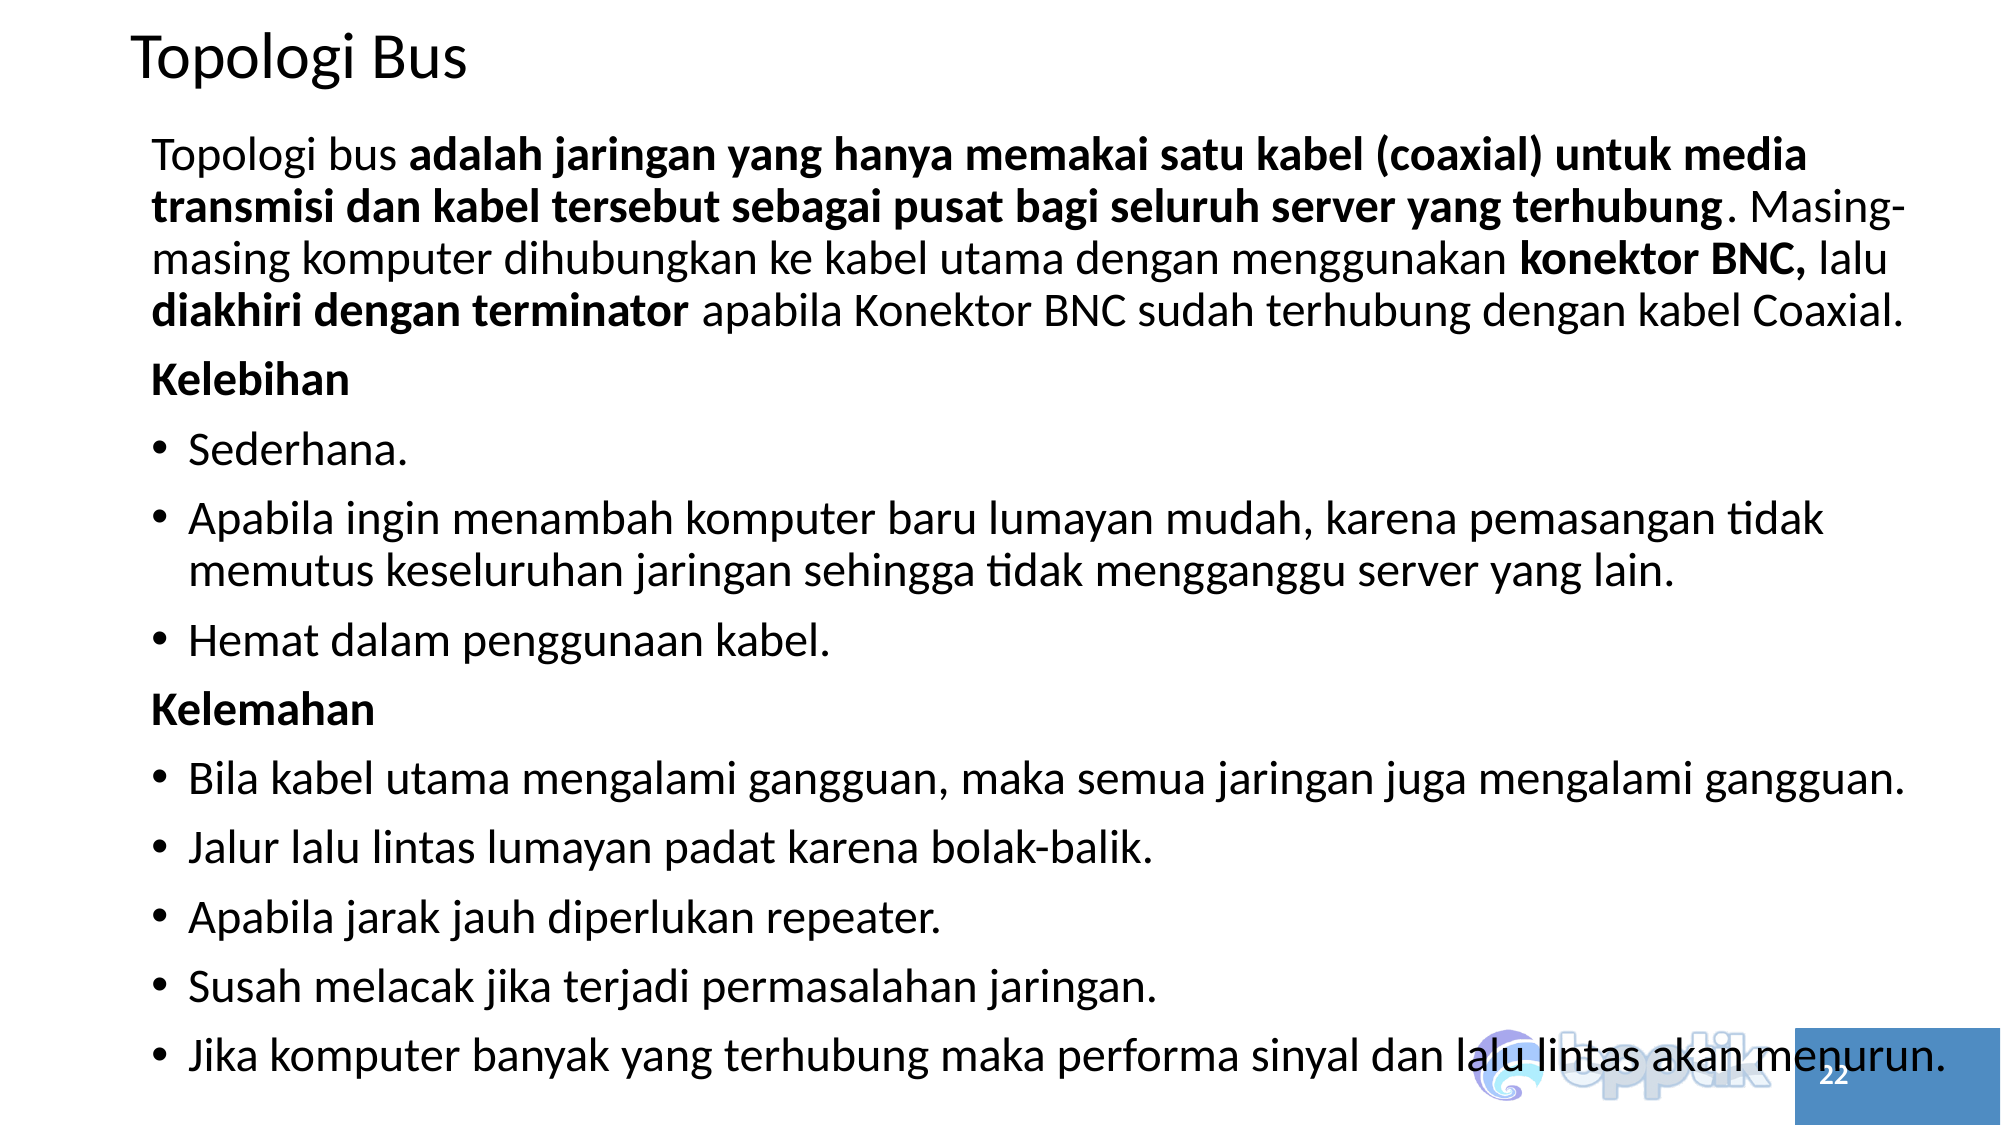

# Topologi Bus
Topologi bus adalah jaringan yang hanya memakai satu kabel (coaxial) untuk media transmisi dan kabel tersebut sebagai pusat bagi seluruh server yang terhubung. Masing-masing komputer dihubungkan ke kabel utama dengan menggunakan konektor BNC, lalu diakhiri dengan terminator apabila Konektor BNC sudah terhubung dengan kabel Coaxial.
Kelebihan
Sederhana.
Apabila ingin menambah komputer baru lumayan mudah, karena pemasangan tidak memutus keseluruhan jaringan sehingga tidak mengganggu server yang lain.
Hemat dalam penggunaan kabel.
Kelemahan
Bila kabel utama mengalami gangguan, maka semua jaringan juga mengalami gangguan.
Jalur lalu lintas lumayan padat karena bolak-balik.
Apabila jarak jauh diperlukan repeater.
Susah melacak jika terjadi permasalahan jaringan.
Jika komputer banyak yang terhubung maka performa sinyal dan lalu lintas akan menurun.

22